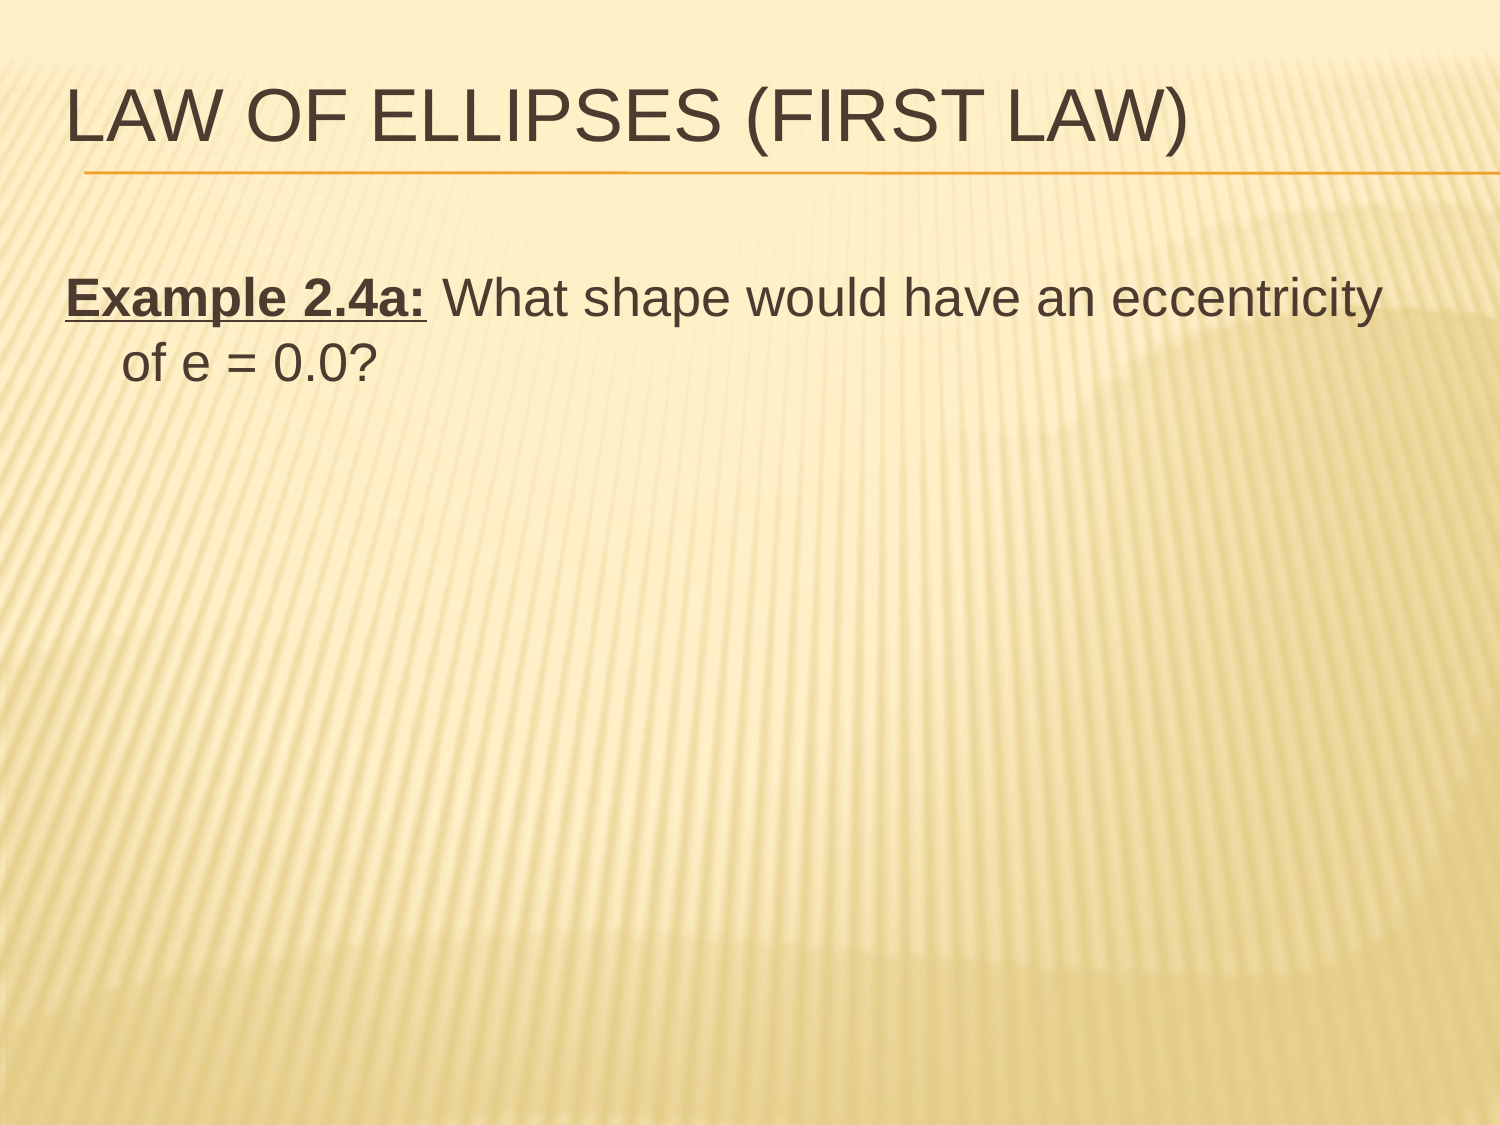

# Law of Ellipses (First Law)
Example 2.4a: What shape would have an eccentricity of e = 0.0?